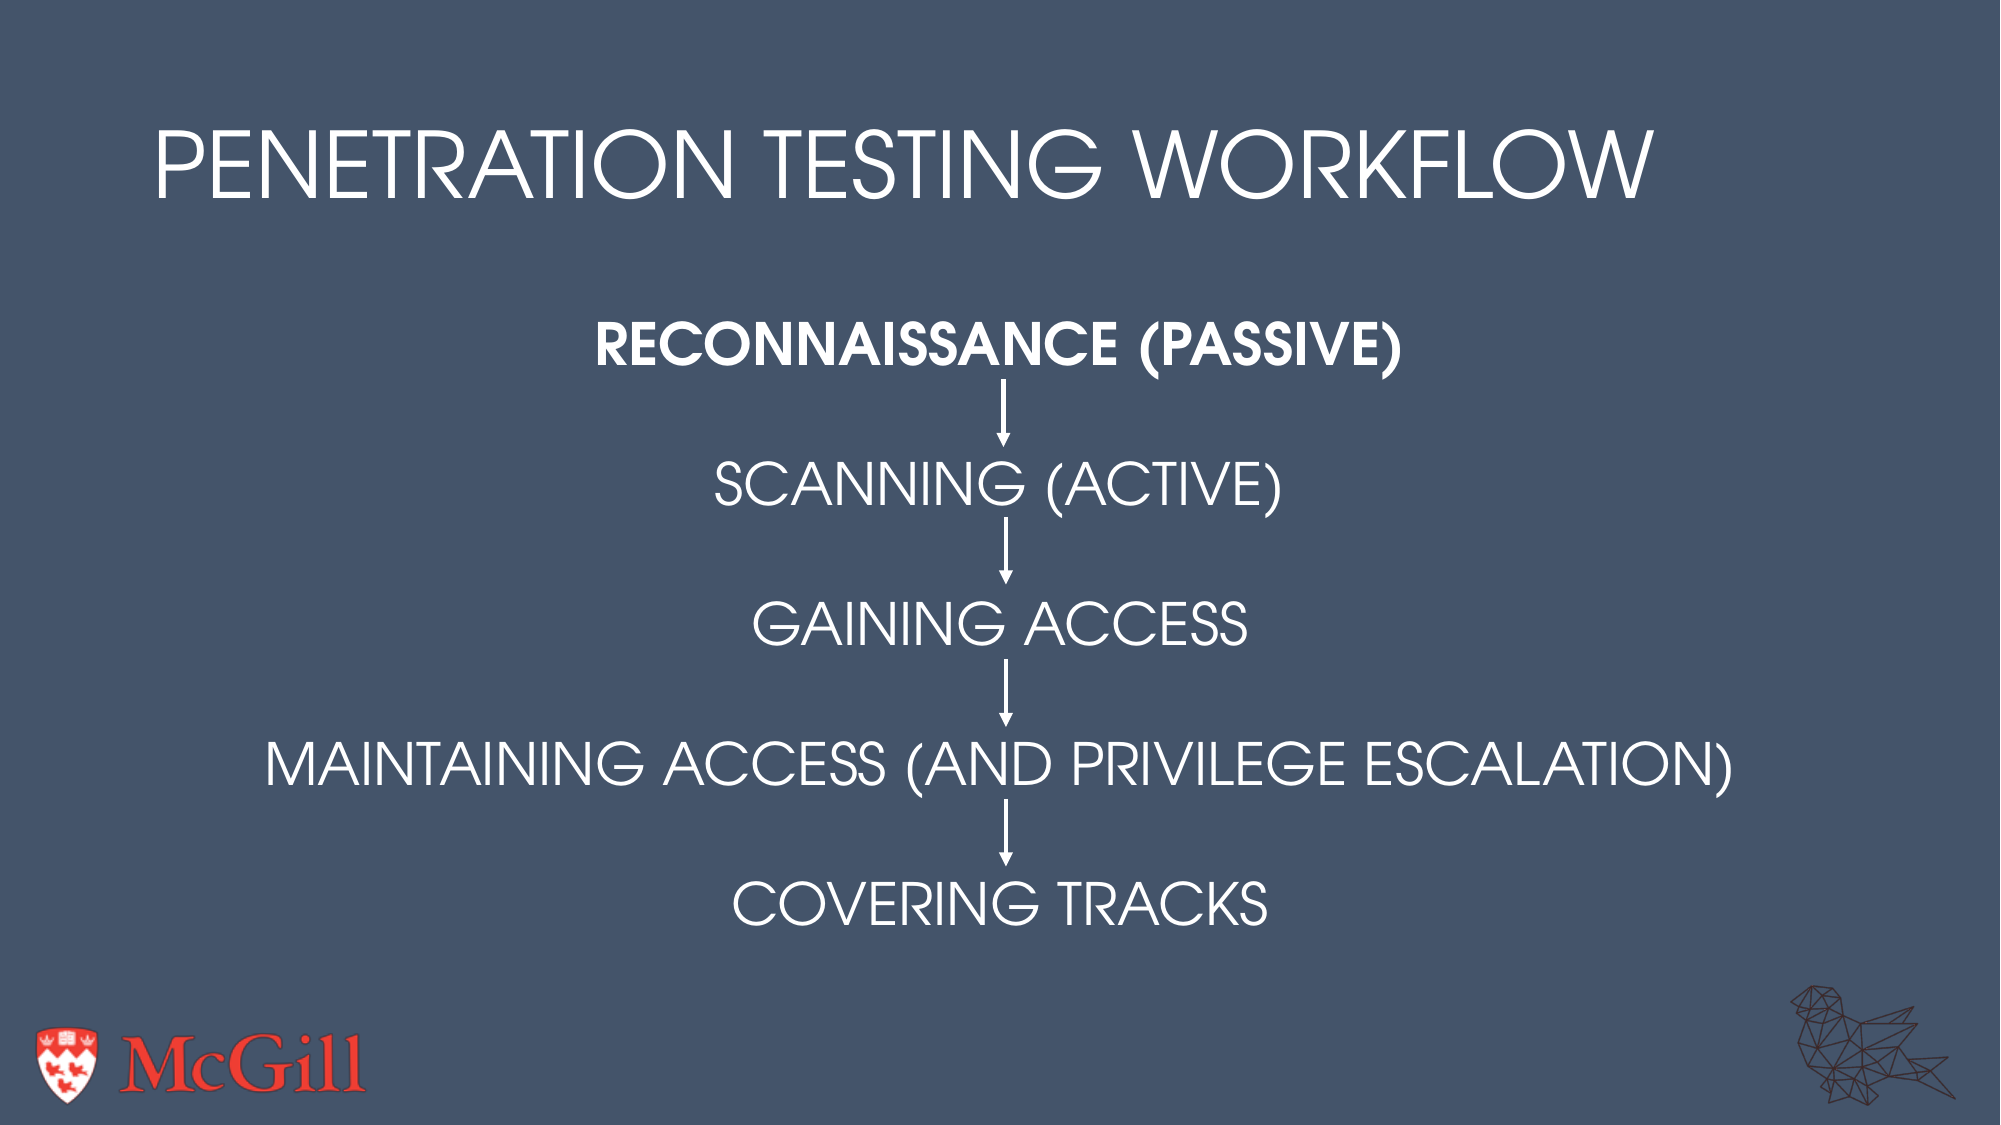

# Penetration testing workflow
Reconnaissance (passive)

Scanning (active)

Gaining access

Maintaining access (and privilege escalation)

Covering Tracks